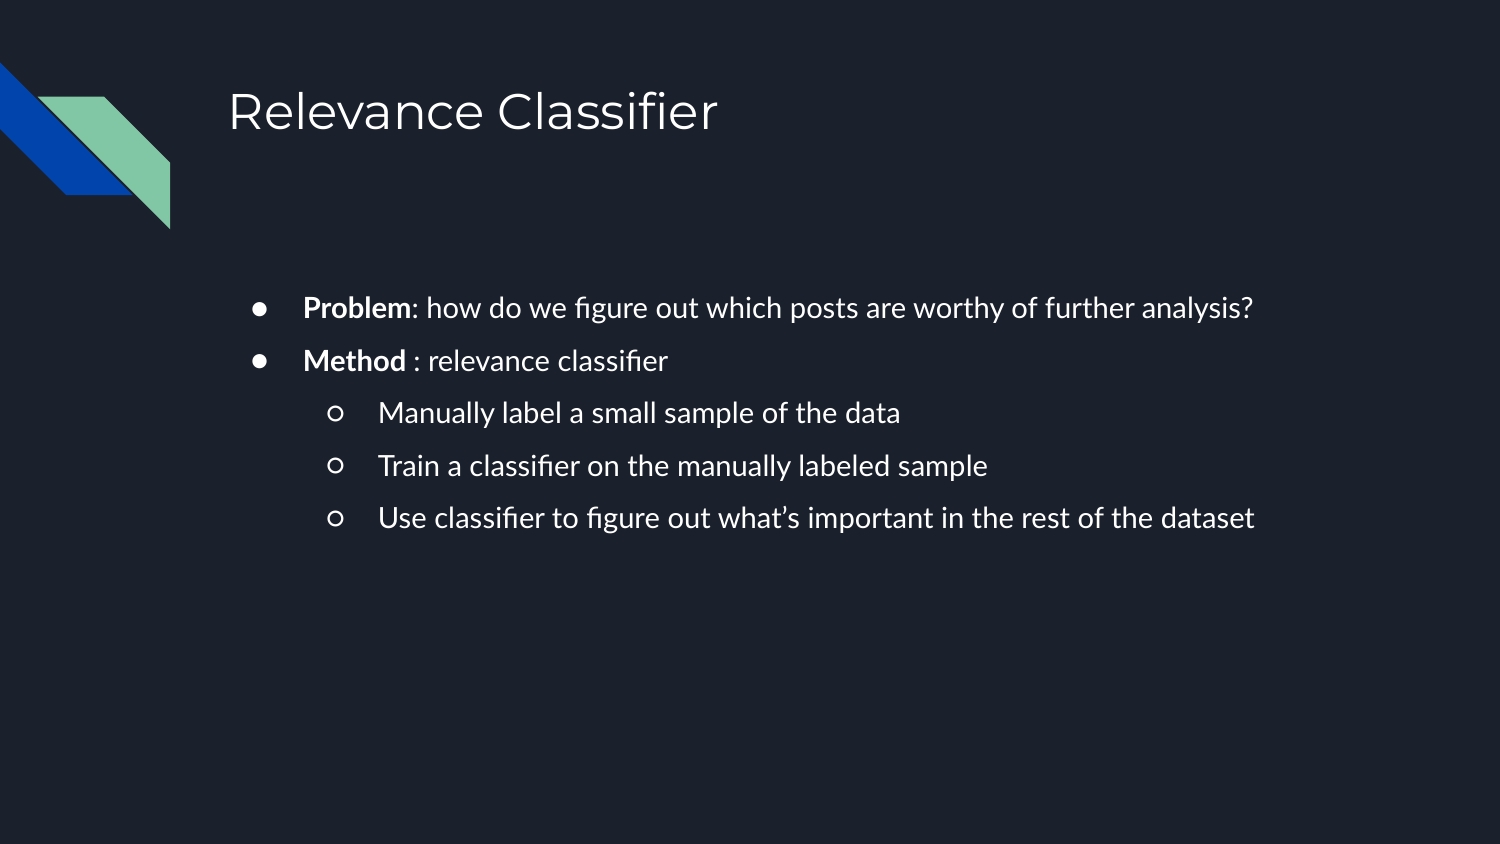

# Relevance Classifier
Problem: how do we figure out which posts are worthy of further analysis?
Method : relevance classifier
Manually label a small sample of the data
Train a classifier on the manually labeled sample
Use classifier to figure out what’s important in the rest of the dataset